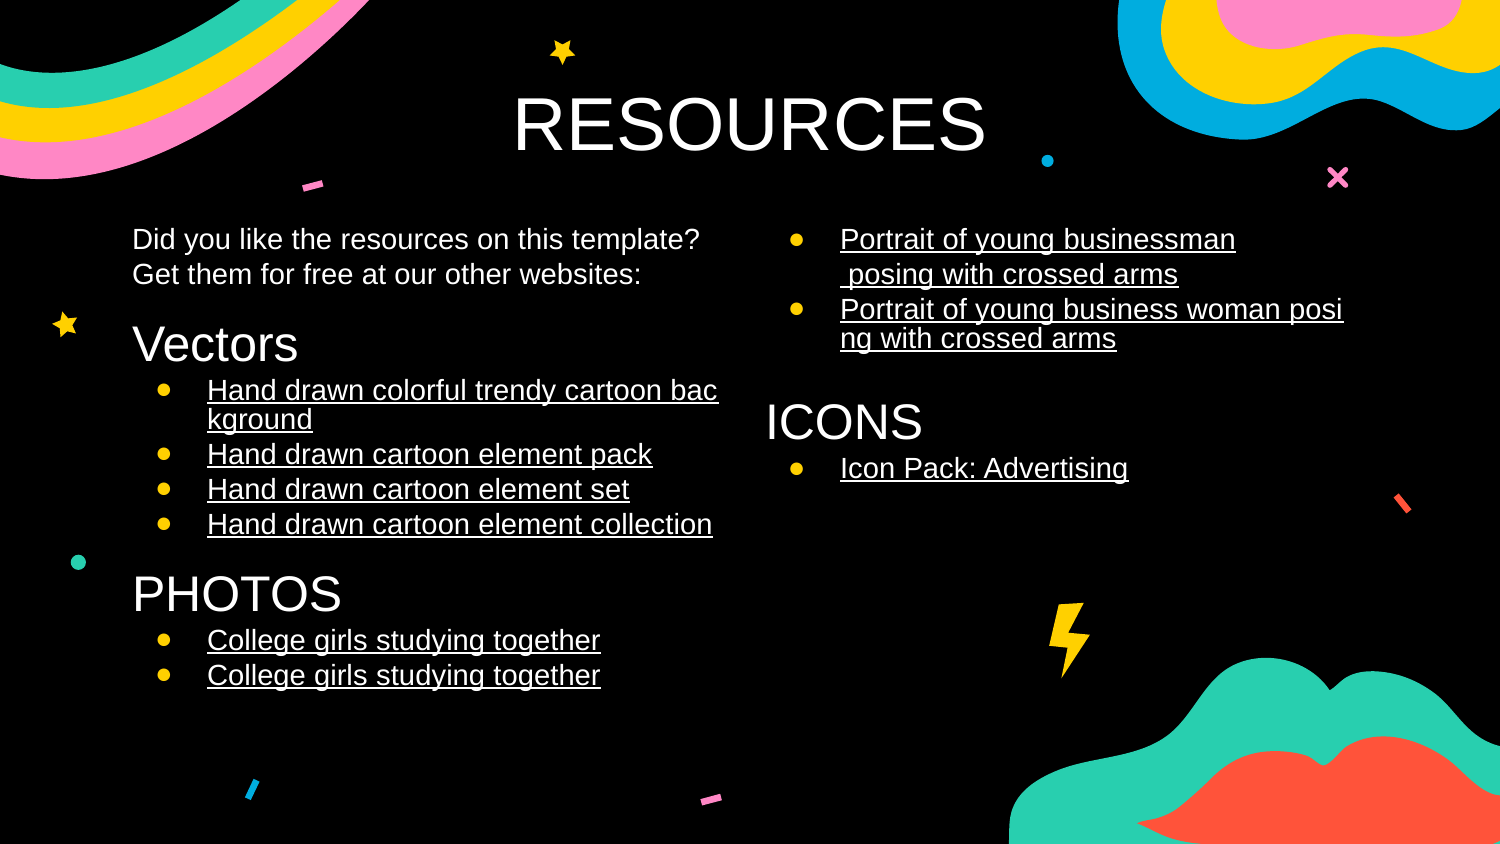

# RESOURCES

Did you like the resources on this template? Get them for free at our other websites:
Vectors
Hand drawn colorful trendy cartoon background
Hand drawn cartoon element pack
Hand drawn cartoon element set
Hand drawn cartoon element collection
PHOTOS
College girls studying together
College girls studying together
Portrait of young businessman posing with crossed arms
Portrait of young business woman posing with crossed arms

ICONS
Icon Pack: Advertising